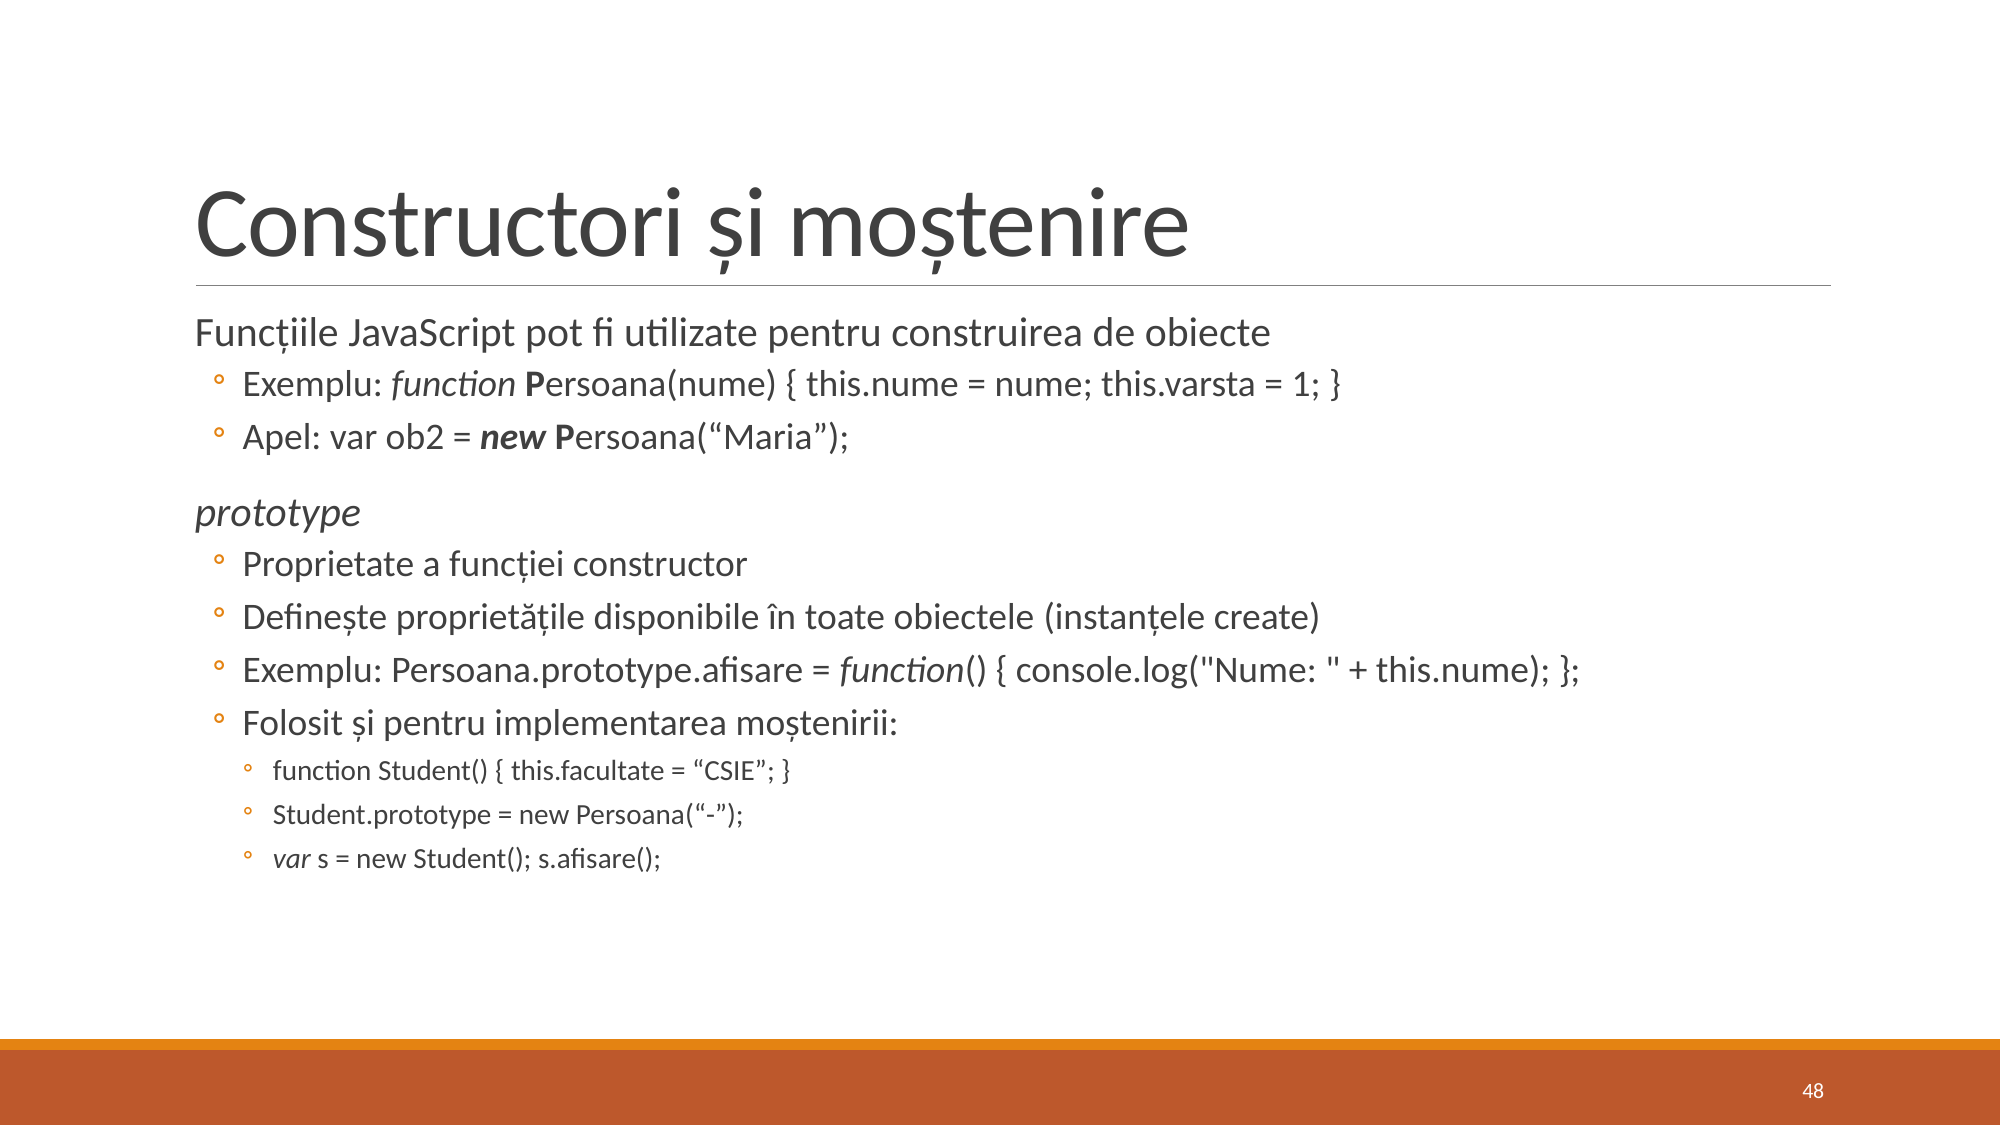

# Constructori și moștenire
Funcțiile JavaScript pot fi utilizate pentru construirea de obiecte
Exemplu: function Persoana(nume) { this.nume = nume; this.varsta = 1; }
Apel: var ob2 = new Persoana(“Maria”);
prototype
Proprietate a funcției constructor
Definește proprietățile disponibile în toate obiectele (instanțele create)
Exemplu: Persoana.prototype.afisare = function() { console.log("Nume: " + this.nume); };
Folosit și pentru implementarea moștenirii:
function Student() { this.facultate = “CSIE”; }
Student.prototype = new Persoana(“-”);
var s = new Student(); s.afisare();
48